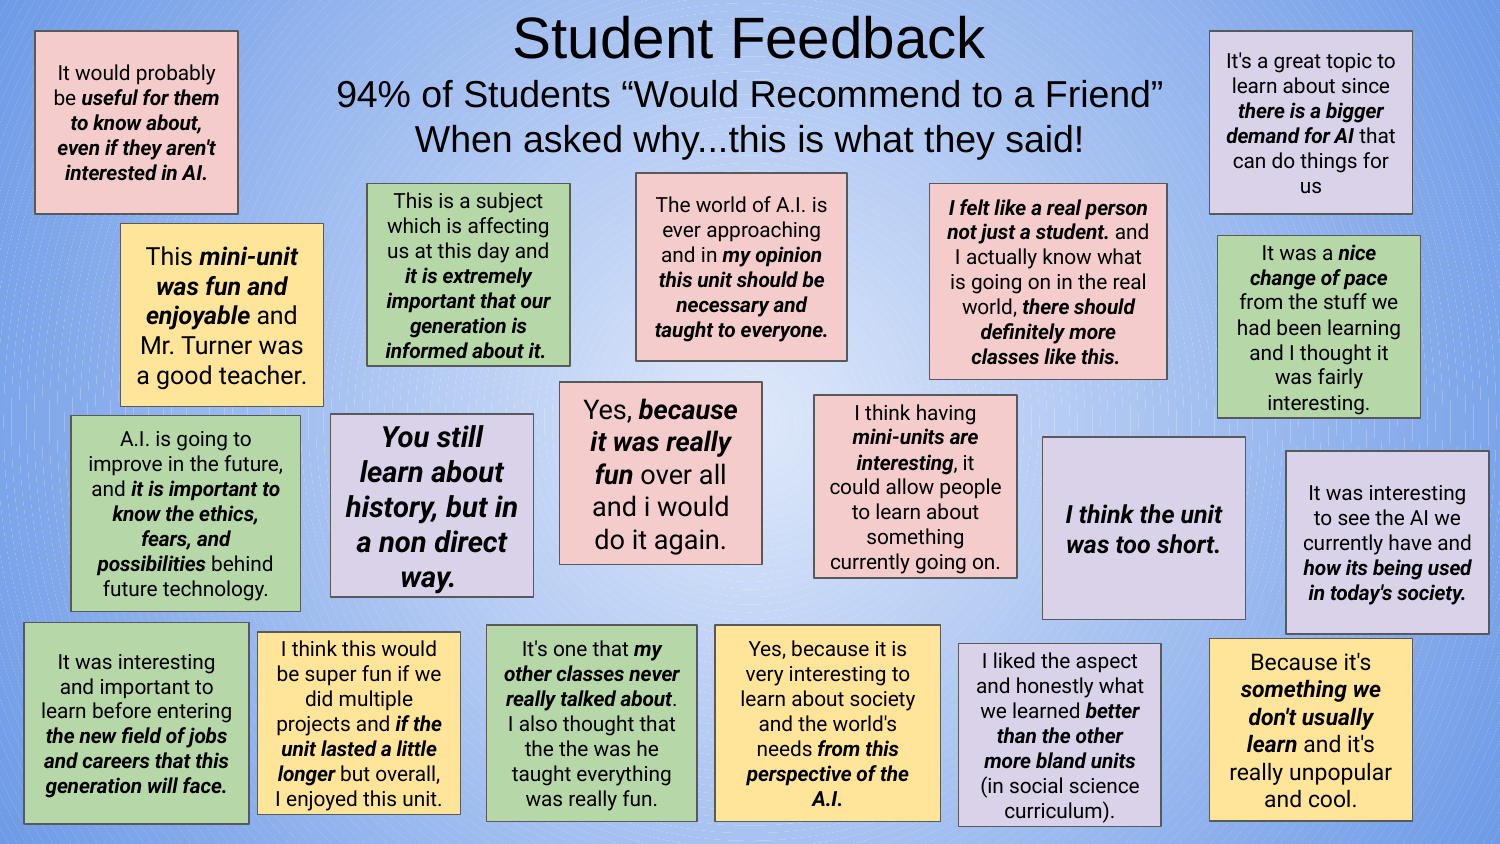

# Student Feedback
94% of Students “Would Recommend to a Friend”
When asked why...this is what they said!
It would probably be useful for them to know about, even if they aren't interested in AI.
It's a great topic to learn about since there is a bigger demand for AI that can do things for us
The world of A.I. is ever approaching and in my opinion this unit should be necessary and taught to everyone.
I felt like a real person not just a student. and I actually know what is going on in the real world, there should definitely more classes like this.
This is a subject which is affecting us at this day and it is extremely important that our generation is informed about it.
This mini-unit was fun and enjoyable and Mr. Turner was a good teacher.
It was a nice change of pace from the stuff we had been learning and I thought it was fairly interesting.
Yes, because it was really fun over all and i would do it again.
I think having mini-units are interesting, it could allow people to learn about something currently going on.
You still learn about history, but in a non direct way.
A.I. is going to improve in the future, and it is important to know the ethics, fears, and possibilities behind future technology.
I think the unit was too short.
It was interesting to see the AI we currently have and how its being used in today's society.
It was interesting and important to learn before entering the new field of jobs and careers that this generation will face.
It's one that my other classes never really talked about. I also thought that the the was he taught everything was really fun.
Yes, because it is very interesting to learn about society and the world's needs from this perspective of the A.I.
I think this would be super fun if we did multiple projects and if the unit lasted a little longer but overall, I enjoyed this unit.
Because it's something we don't usually learn and it's really unpopular and cool.
I liked the aspect and honestly what we learned better than the other more bland units (in social science curriculum).